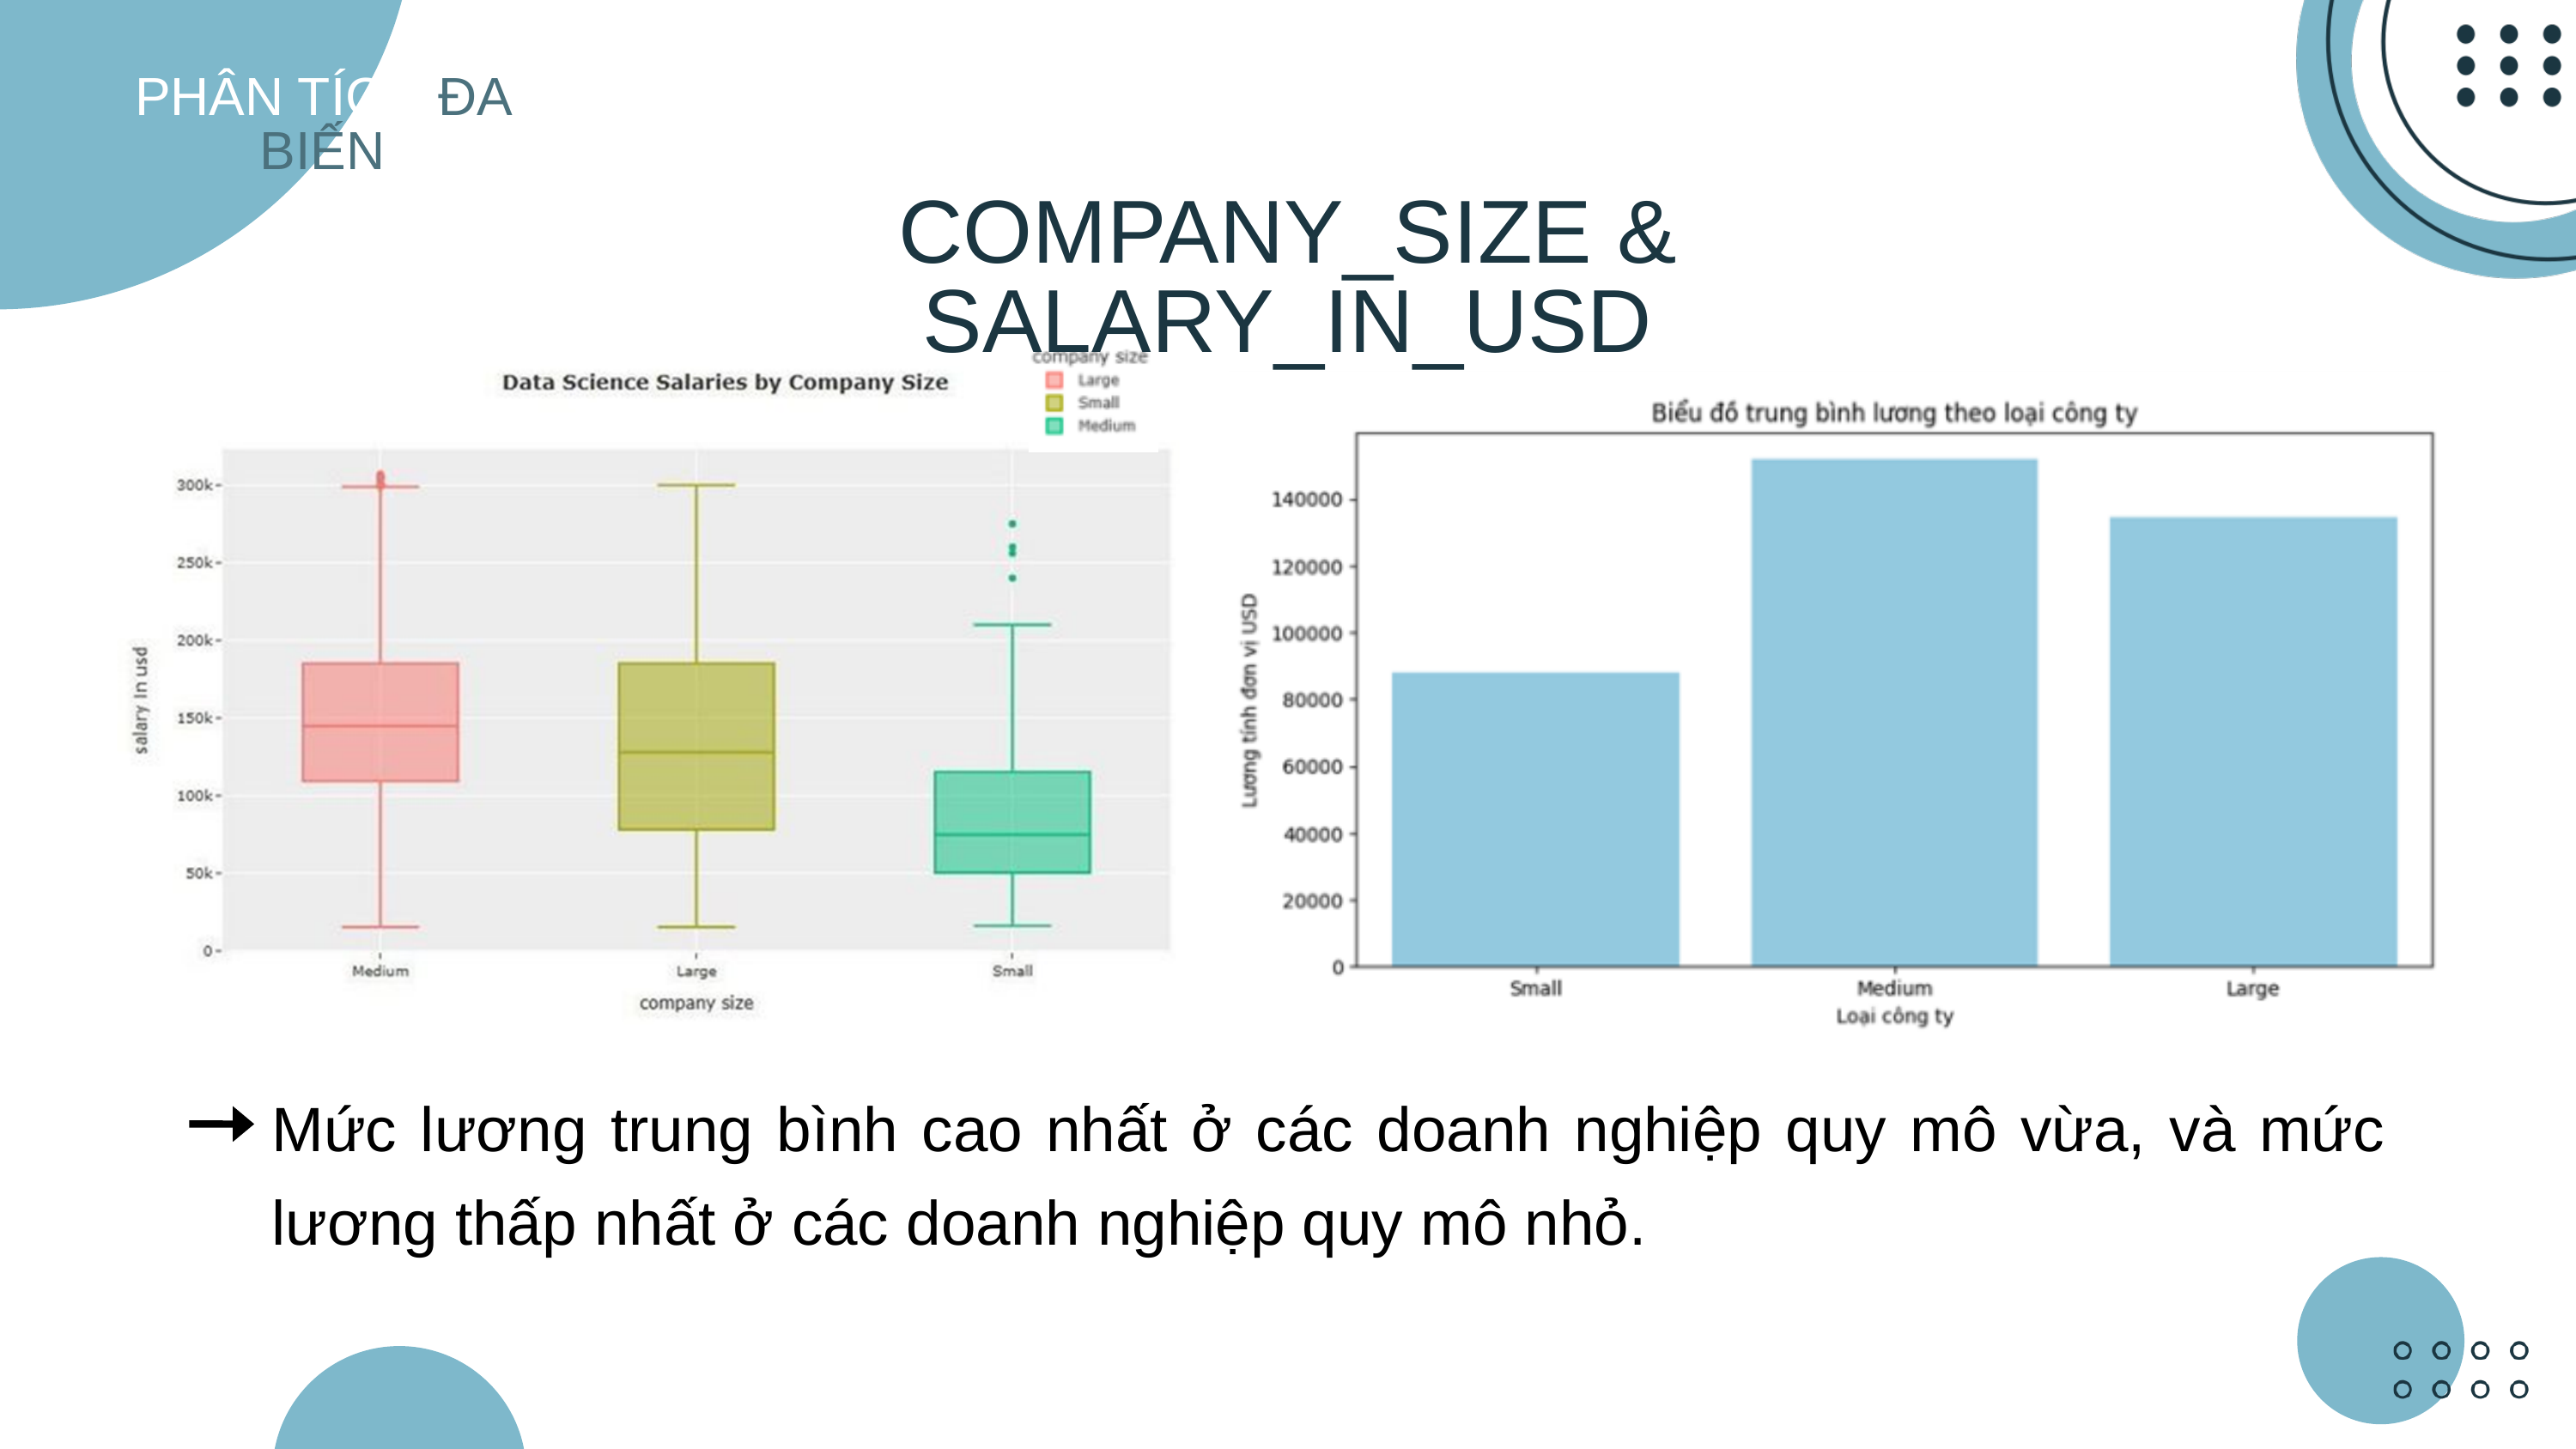

PHÂN TÍCH ĐA BIẾN
COMPANY_SIZE & SALARY_IN_USD

Mức lương trung bình cao nhất ở các doanh nghiệp quy mô vừa, và mức lương thấp nhất ở các doanh nghiệp quy mô nhỏ.